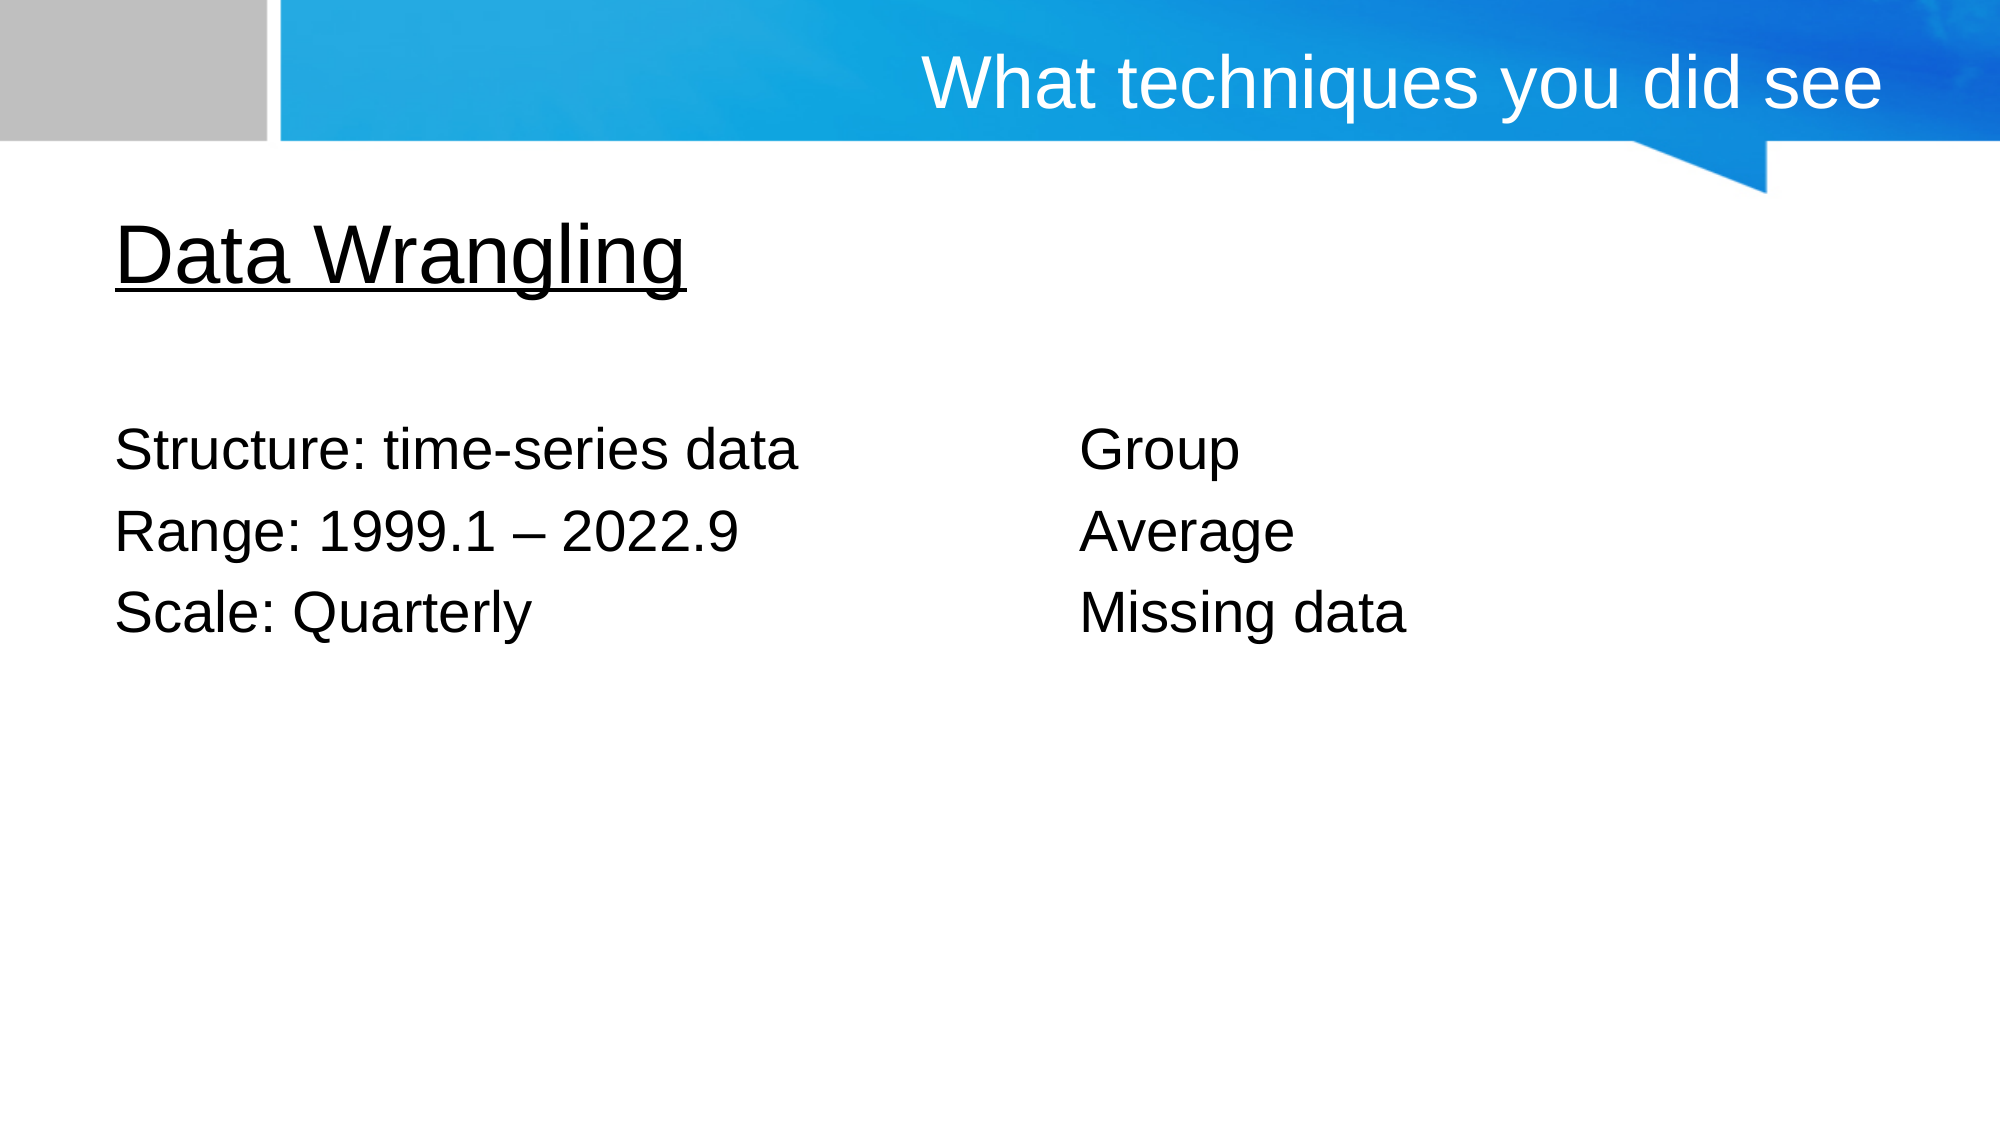

# What techniques you did see
Data Wrangling

Group
Average
Missing data
Structure: time-series data
Range: 1999.1 – 2022.9
Scale: Quarterly